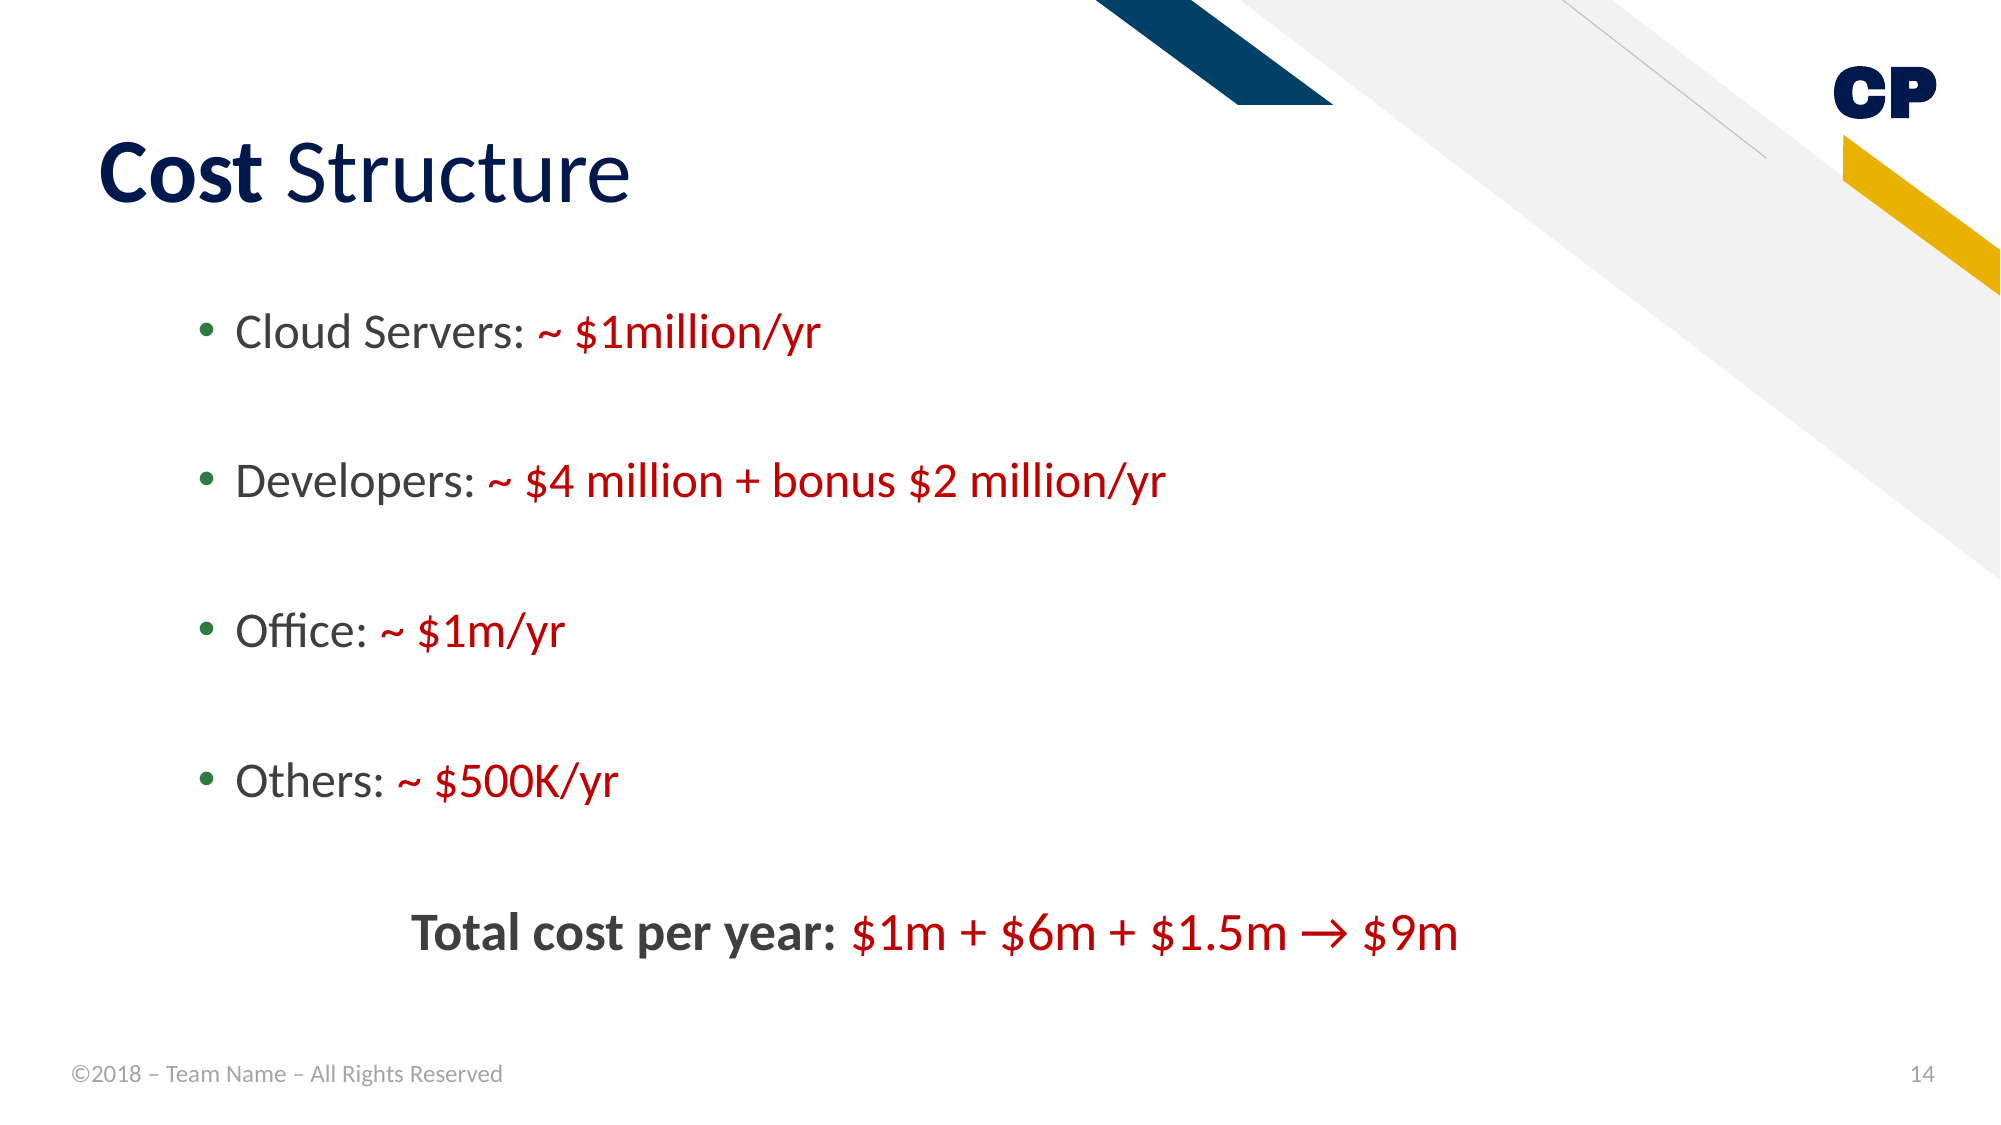

# Cost Structure
Cloud Servers: ~ $1million/yr

Developers: ~ $4 million + bonus $2 million/yr

Office: ~ $1m/yr

Others: ~ $500K/yr

Total cost per year: $1m + $6m + $1.5m → $9m

©2018 – Team Name – All Rights Reserved
14